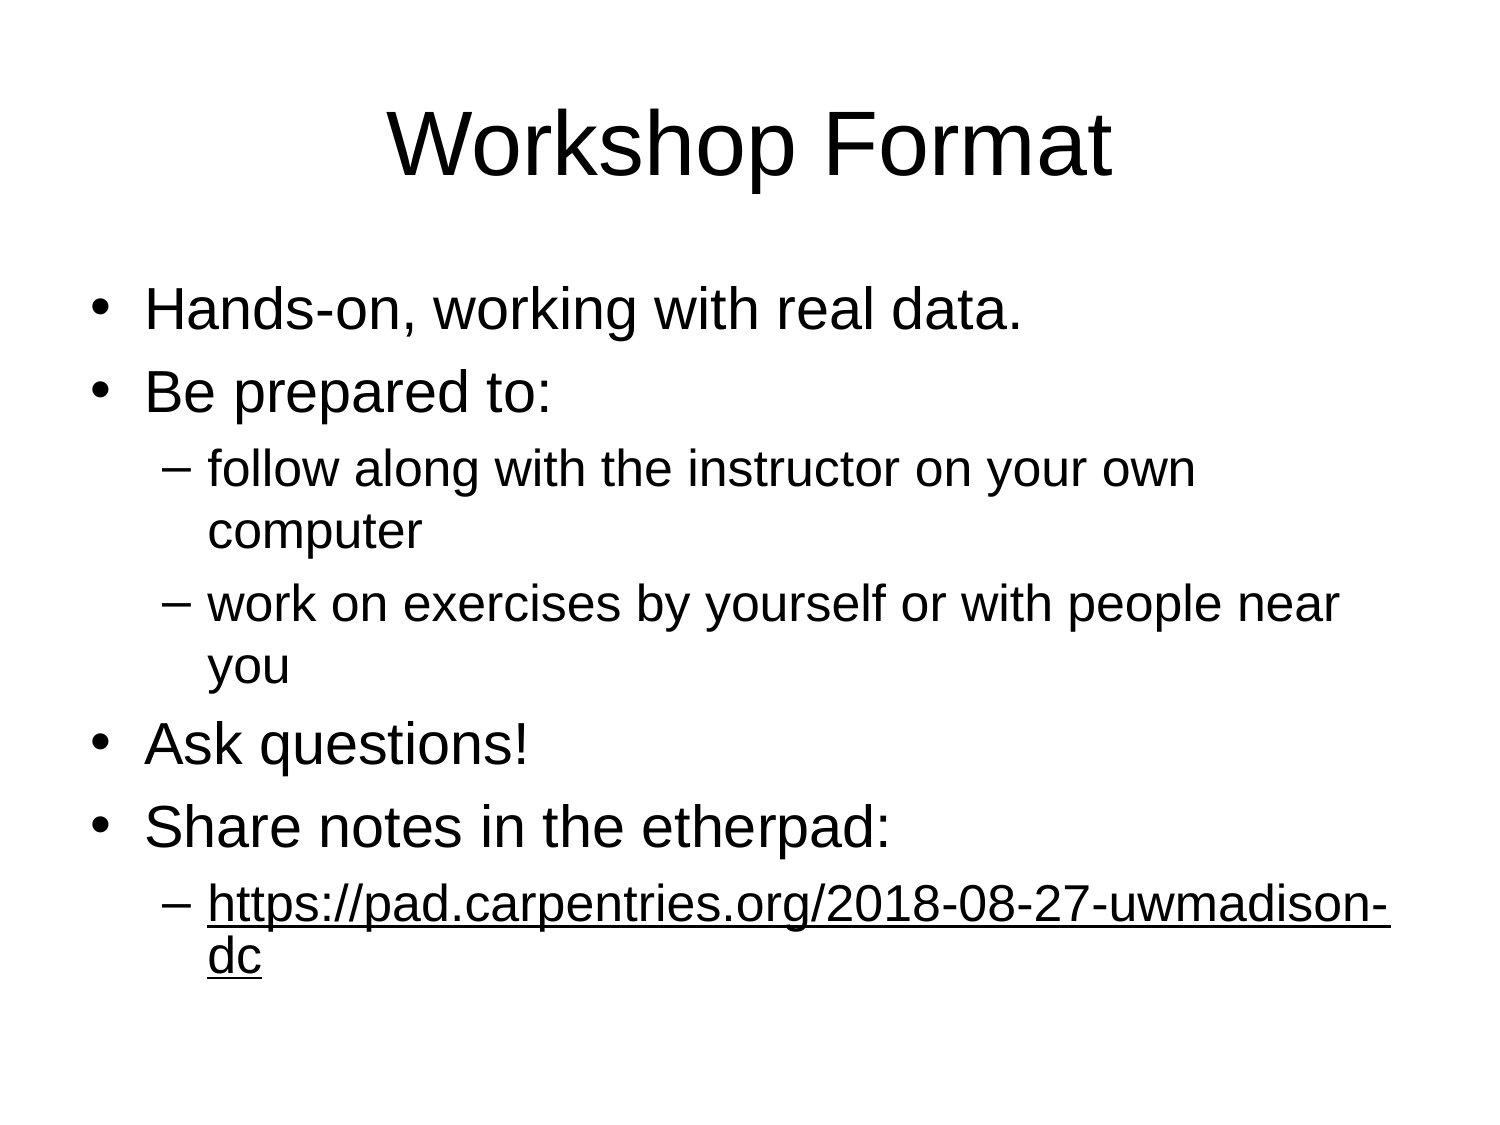

# Workshop Format
Hands-on, working with real data.
Be prepared to:
follow along with the instructor on your own computer
work on exercises by yourself or with people near you
Ask questions!
Share notes in the etherpad:
https://pad.carpentries.org/2018-08-27-uwmadison-dc